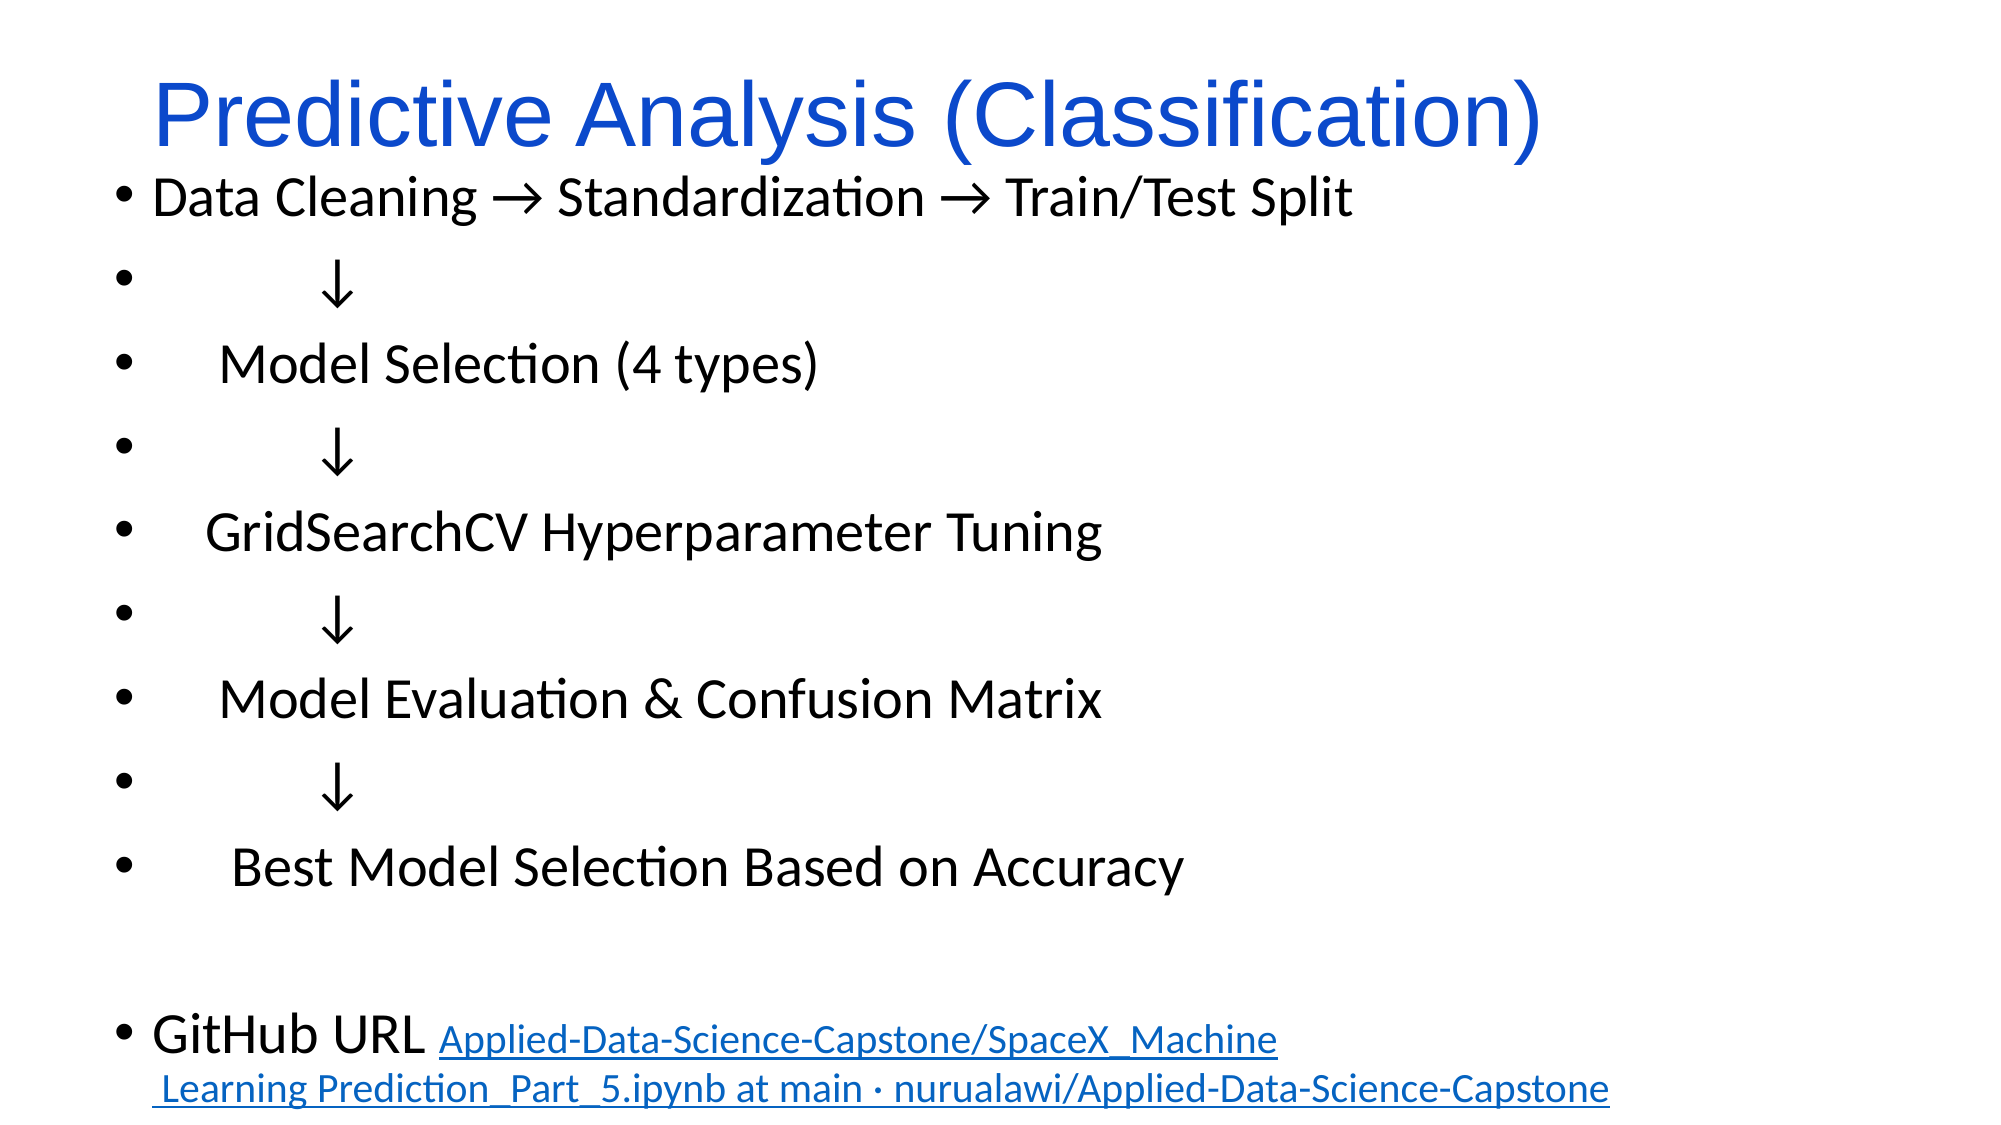

# Predictive Analysis (Classification)
Data Cleaning → Standardization → Train/Test Split
            ↓
     Model Selection (4 types)
            ↓
    GridSearchCV Hyperparameter Tuning
            ↓
     Model Evaluation & Confusion Matrix
            ↓
      Best Model Selection Based on Accuracy

GitHub URL Applied-Data-Science-Capstone/SpaceX_Machine Learning Prediction_Part_5.ipynb at main · nurualawi/Applied-Data-Science-Capstone